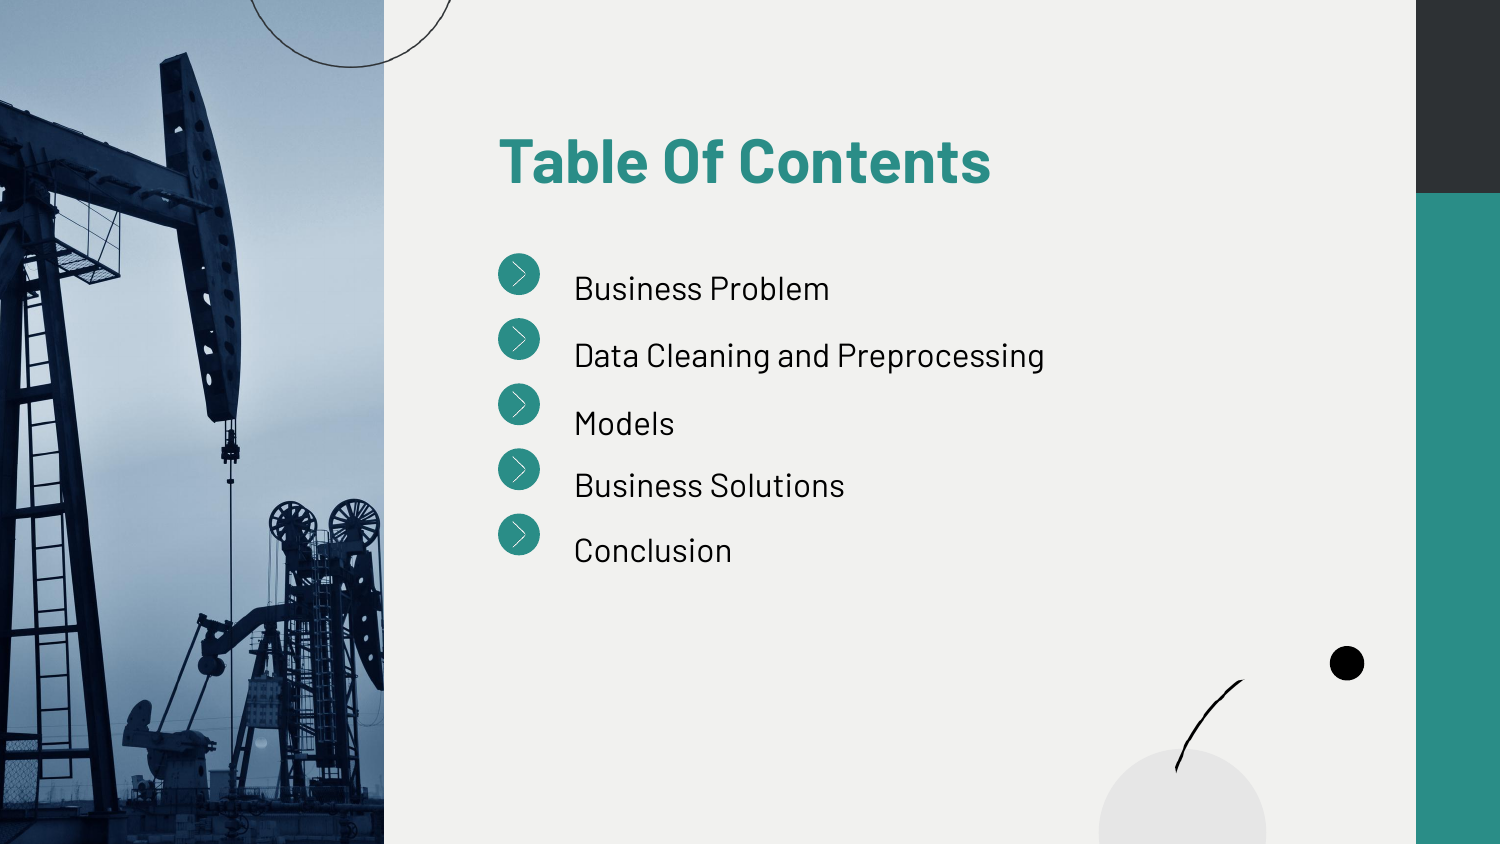

Table Of Contents

Business Problem

Data Cleaning and Preprocessing

Models

Business Solutions

Conclusion